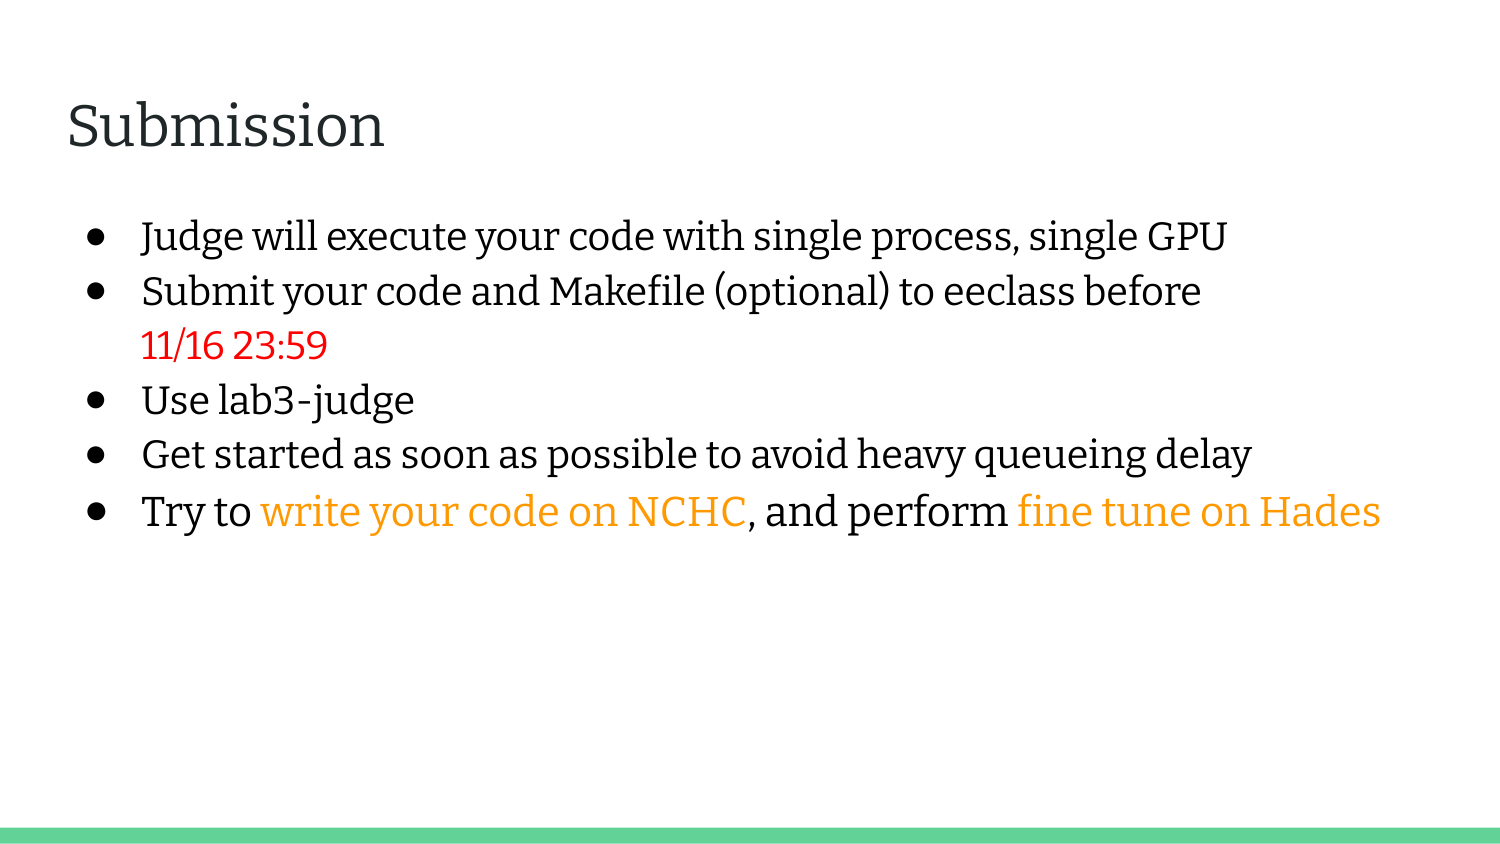

# Submission
Judge will execute your code with single process, single GPU
Submit your code and Makefile (optional) to eeclass before
11/16 23:59
Use lab3-judge
Get started as soon as possible to avoid heavy queueing delay
Try to write your code on NCHC, and perform fine tune on Hades